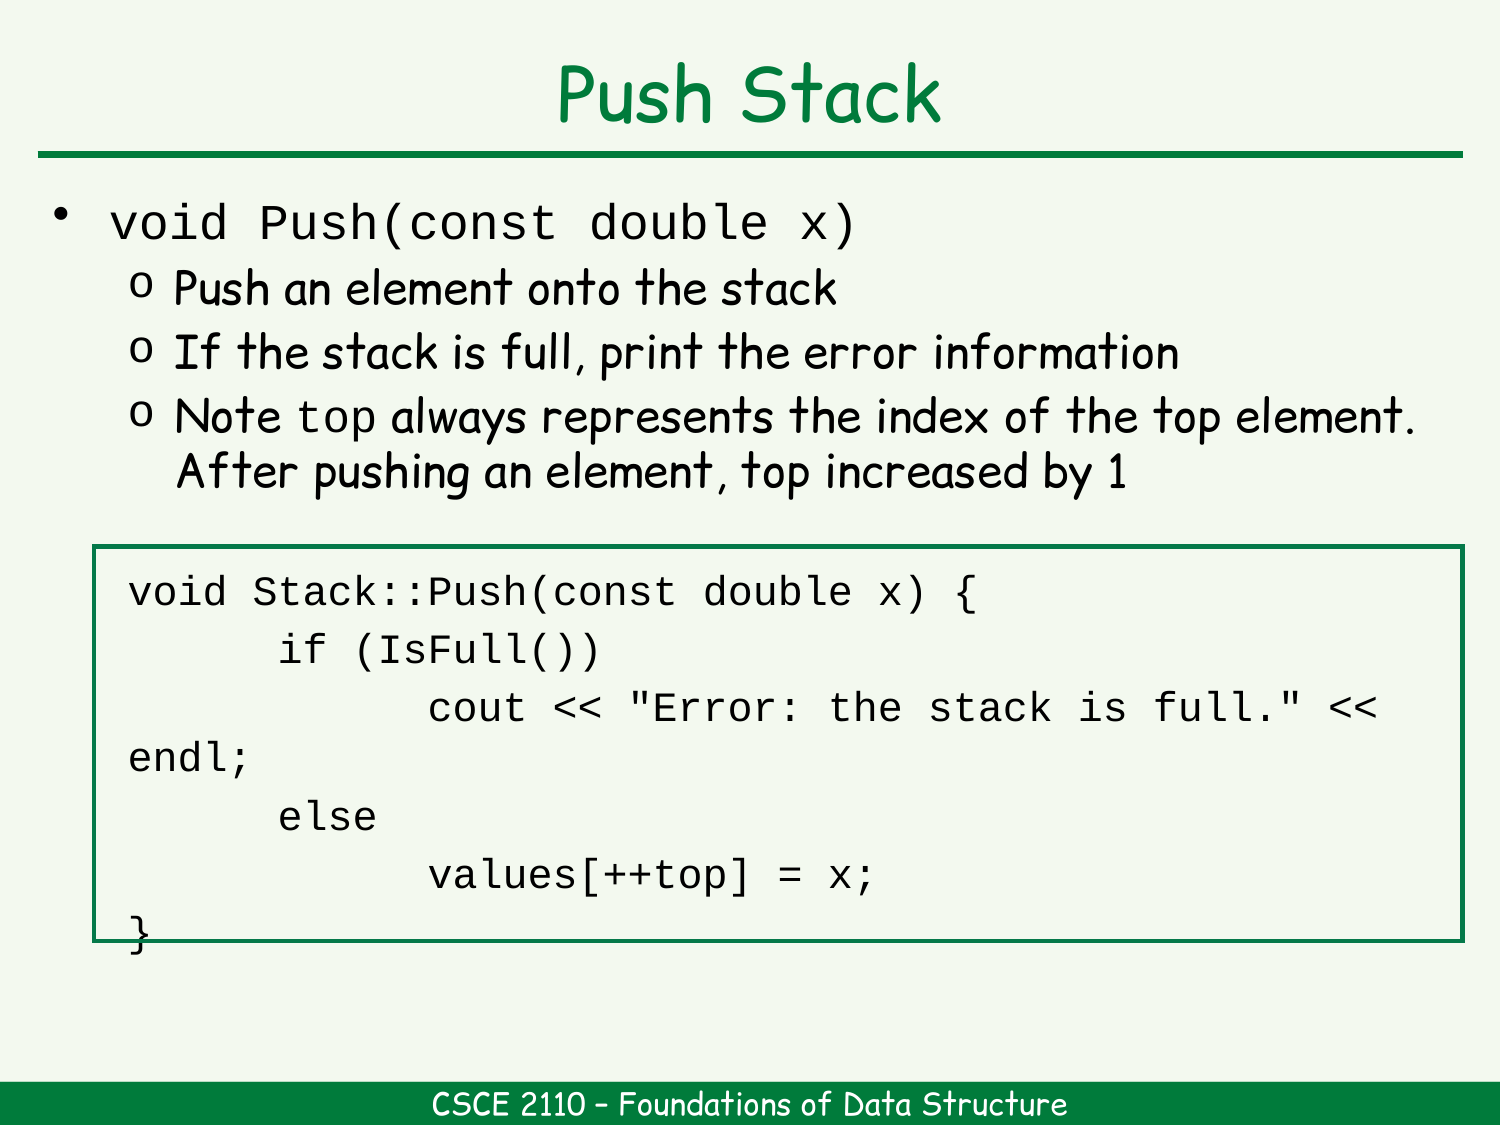

Push Stack
void Push(const double x)
Push an element onto the stack
If the stack is full, print the error information
Note top always represents the index of the top element. After pushing an element, top increased by 1

void Stack::Push(const double x) {
	if (IsFull())
		cout << "Error: the stack is full." << endl;
	else
		values[++top] = x;
}